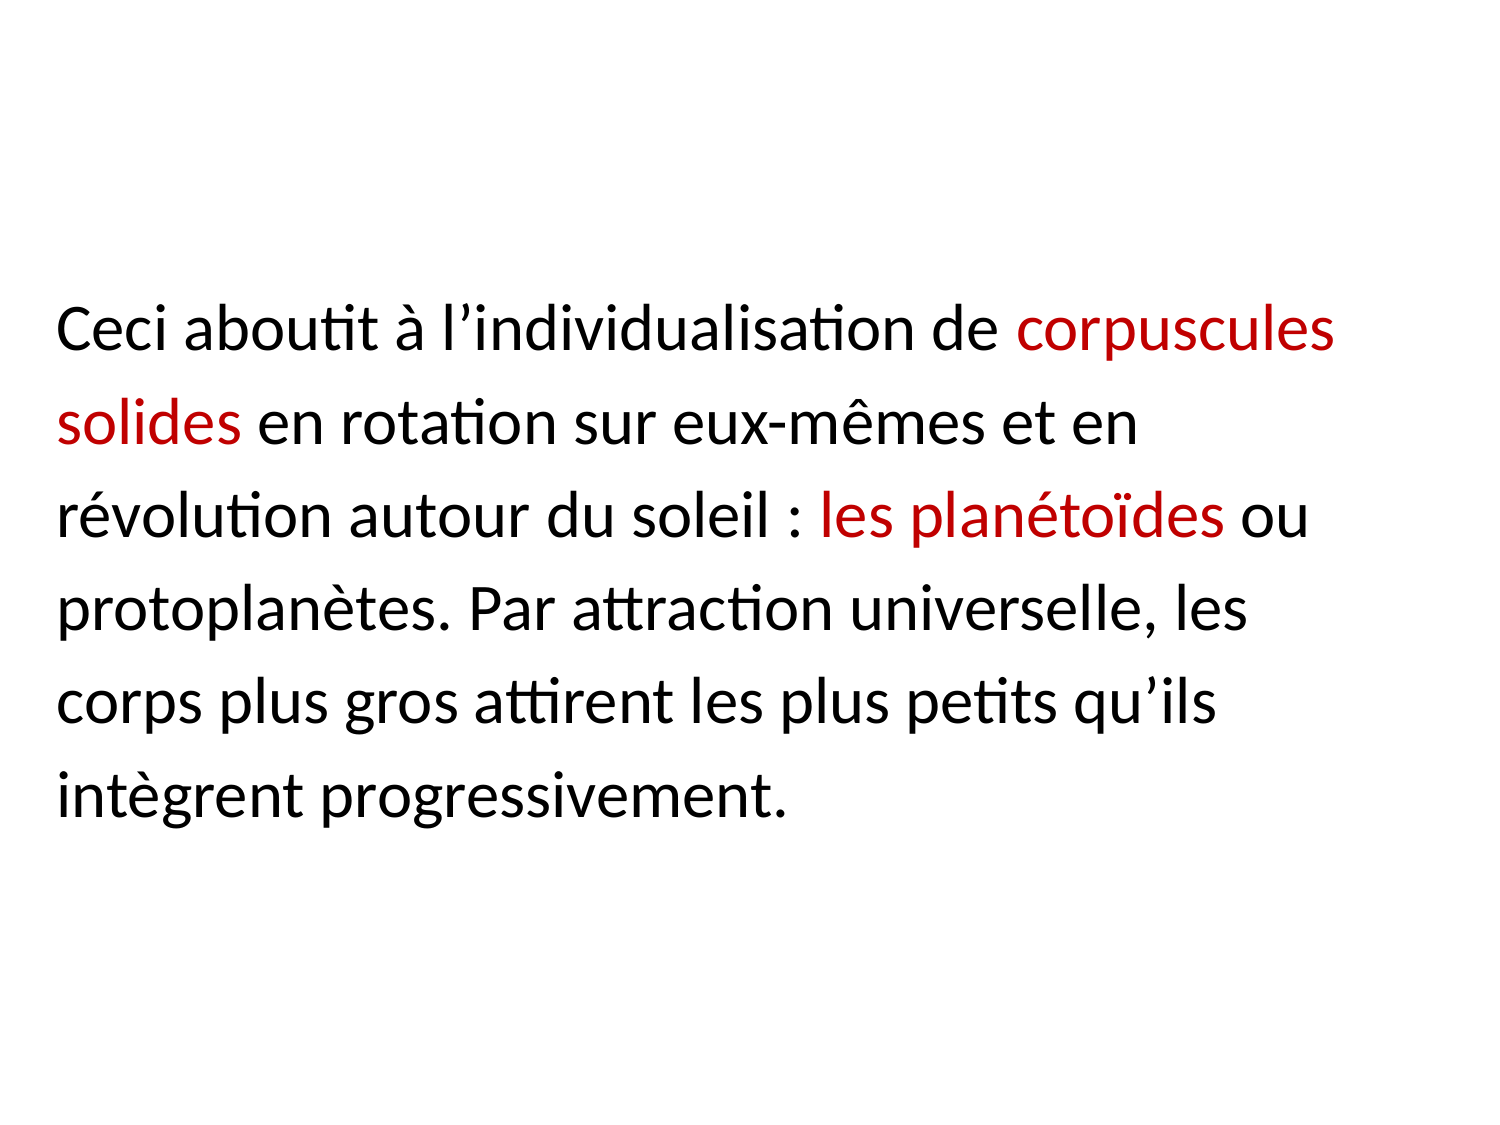

Ceci aboutit à l’individualisation de corpuscules
solides en rotation sur eux-mêmes et en
révolution autour du soleil : les planétoïdes ou
protoplanètes. Par attraction universelle, les
corps plus gros attirent les plus petits qu’ils
intègrent progressivement.